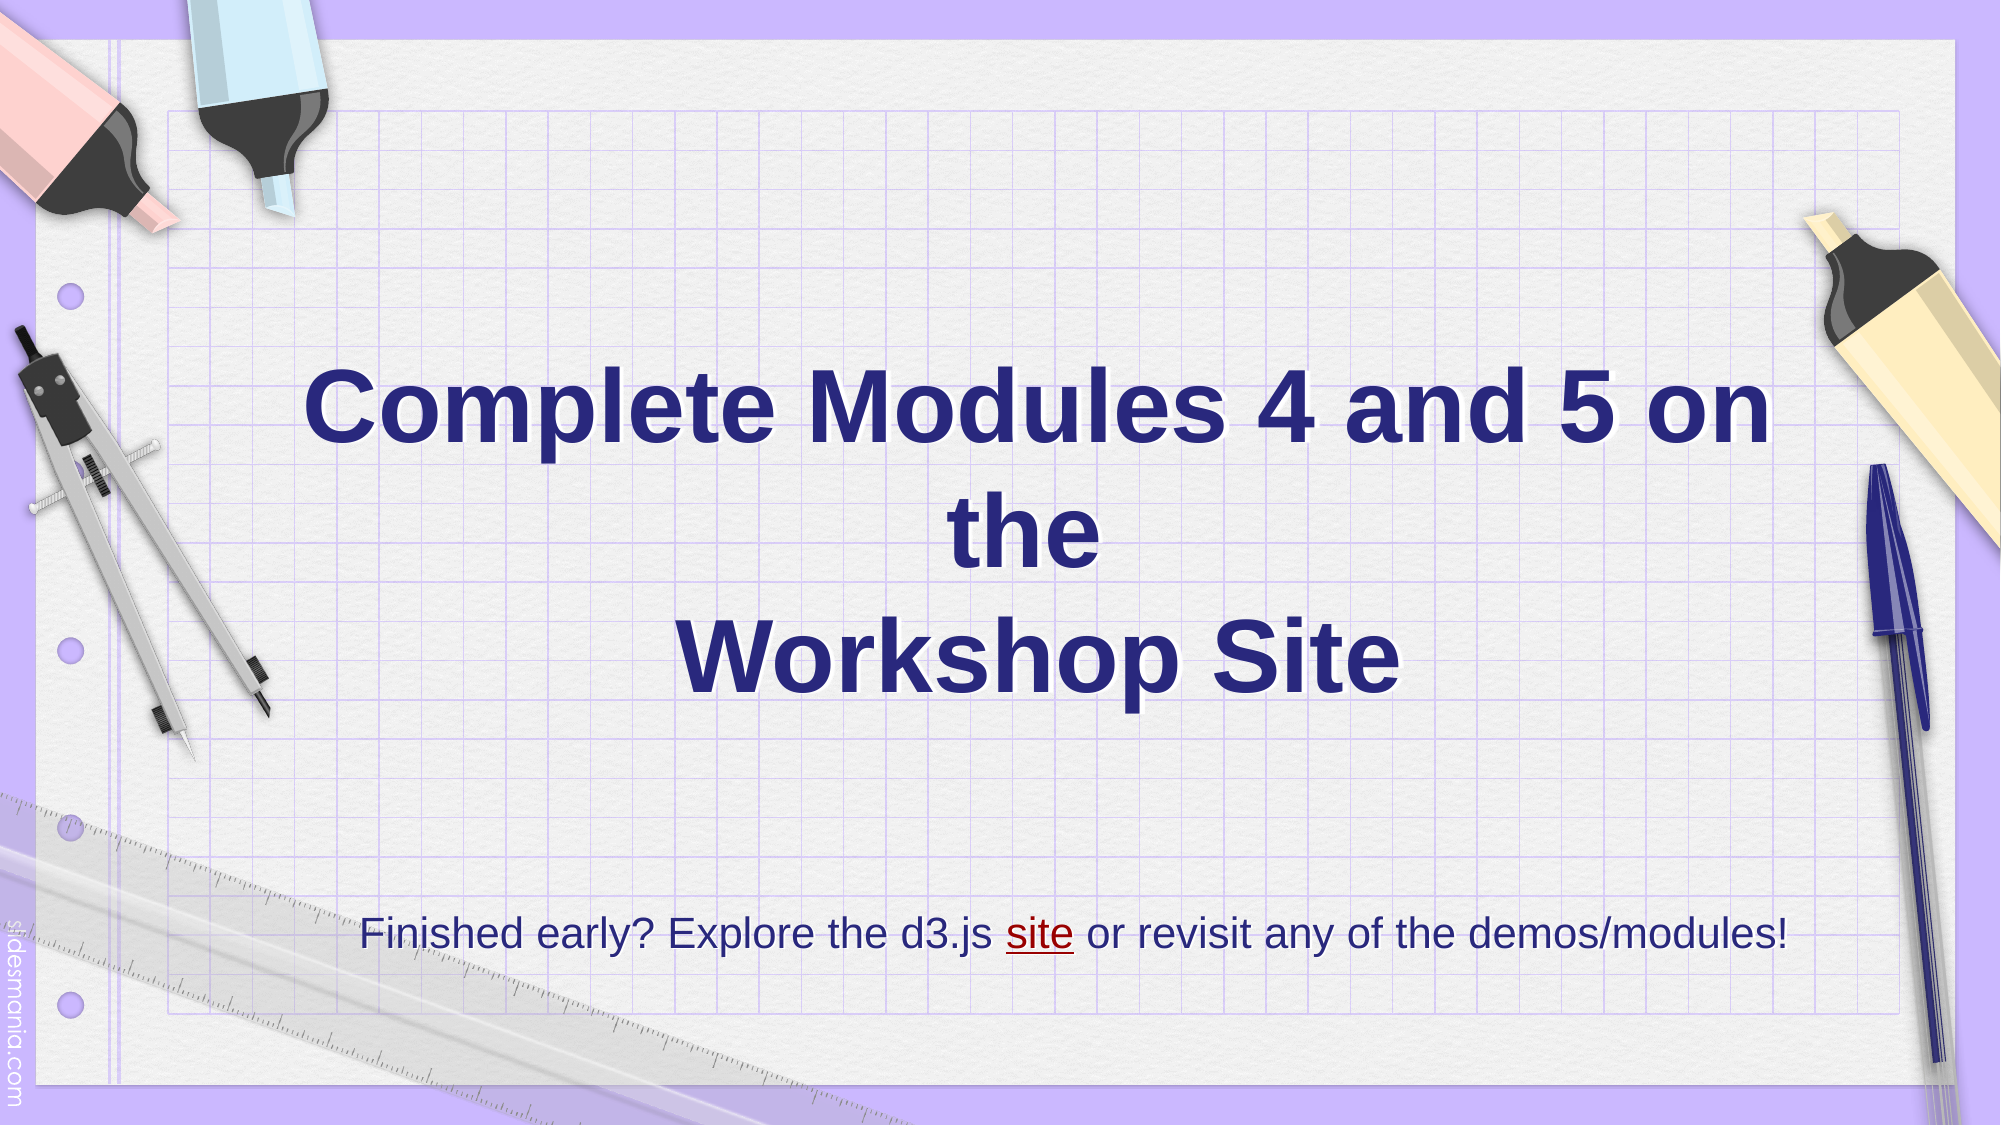

# Complete Modules 4 and 5 on the
Workshop Site
Finished early? Explore the d3.js site or revisit any of the demos/modules!